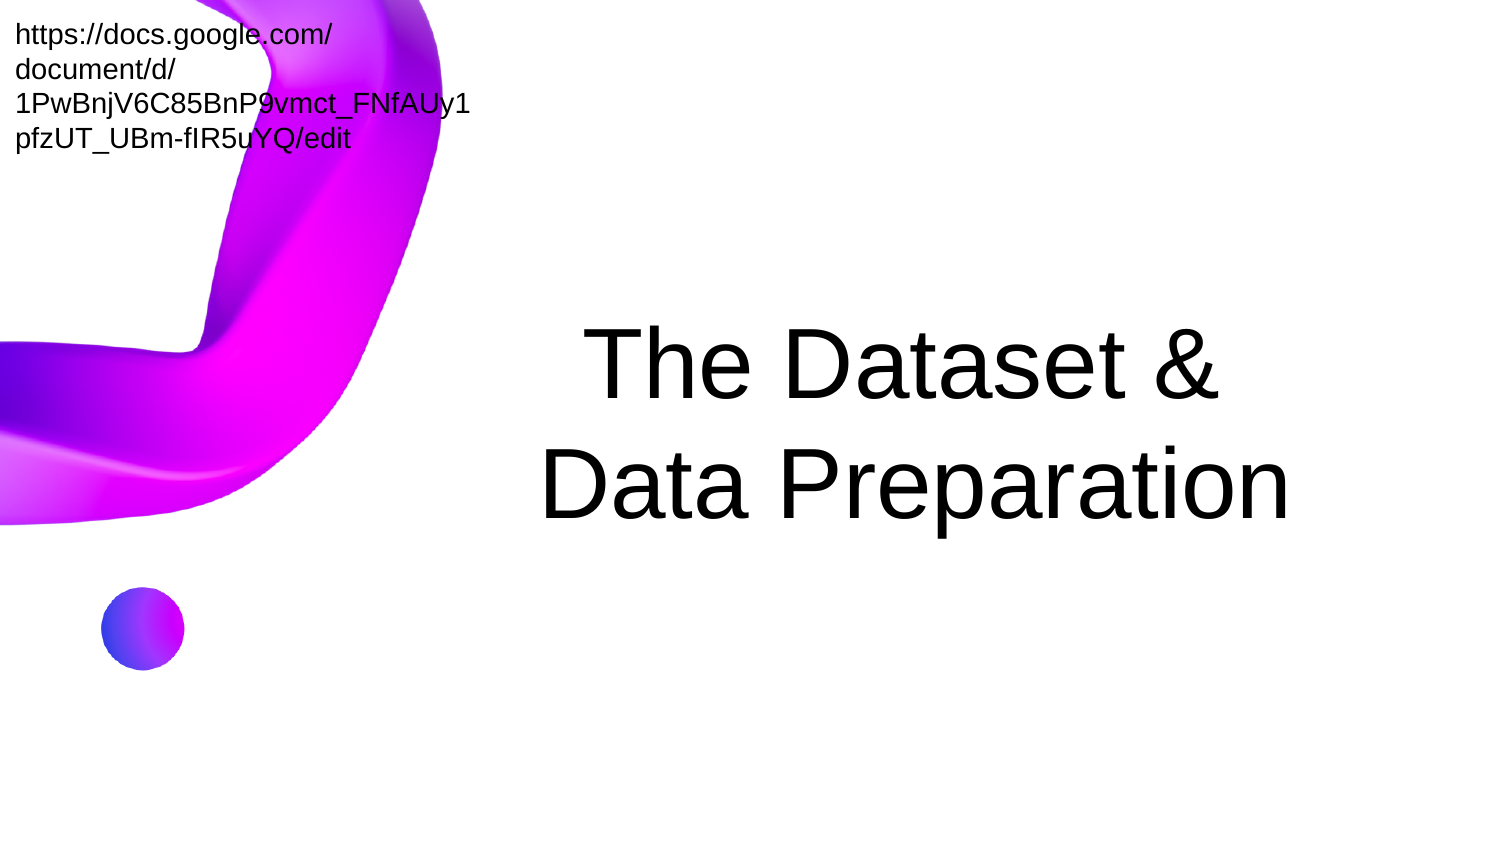

https://docs.google.com/document/d/1PwBnjV6C85BnP9vmct_FNfAUy1pfzUT_UBm-fIR5uYQ/edit
# The Dataset &
Data Preparation